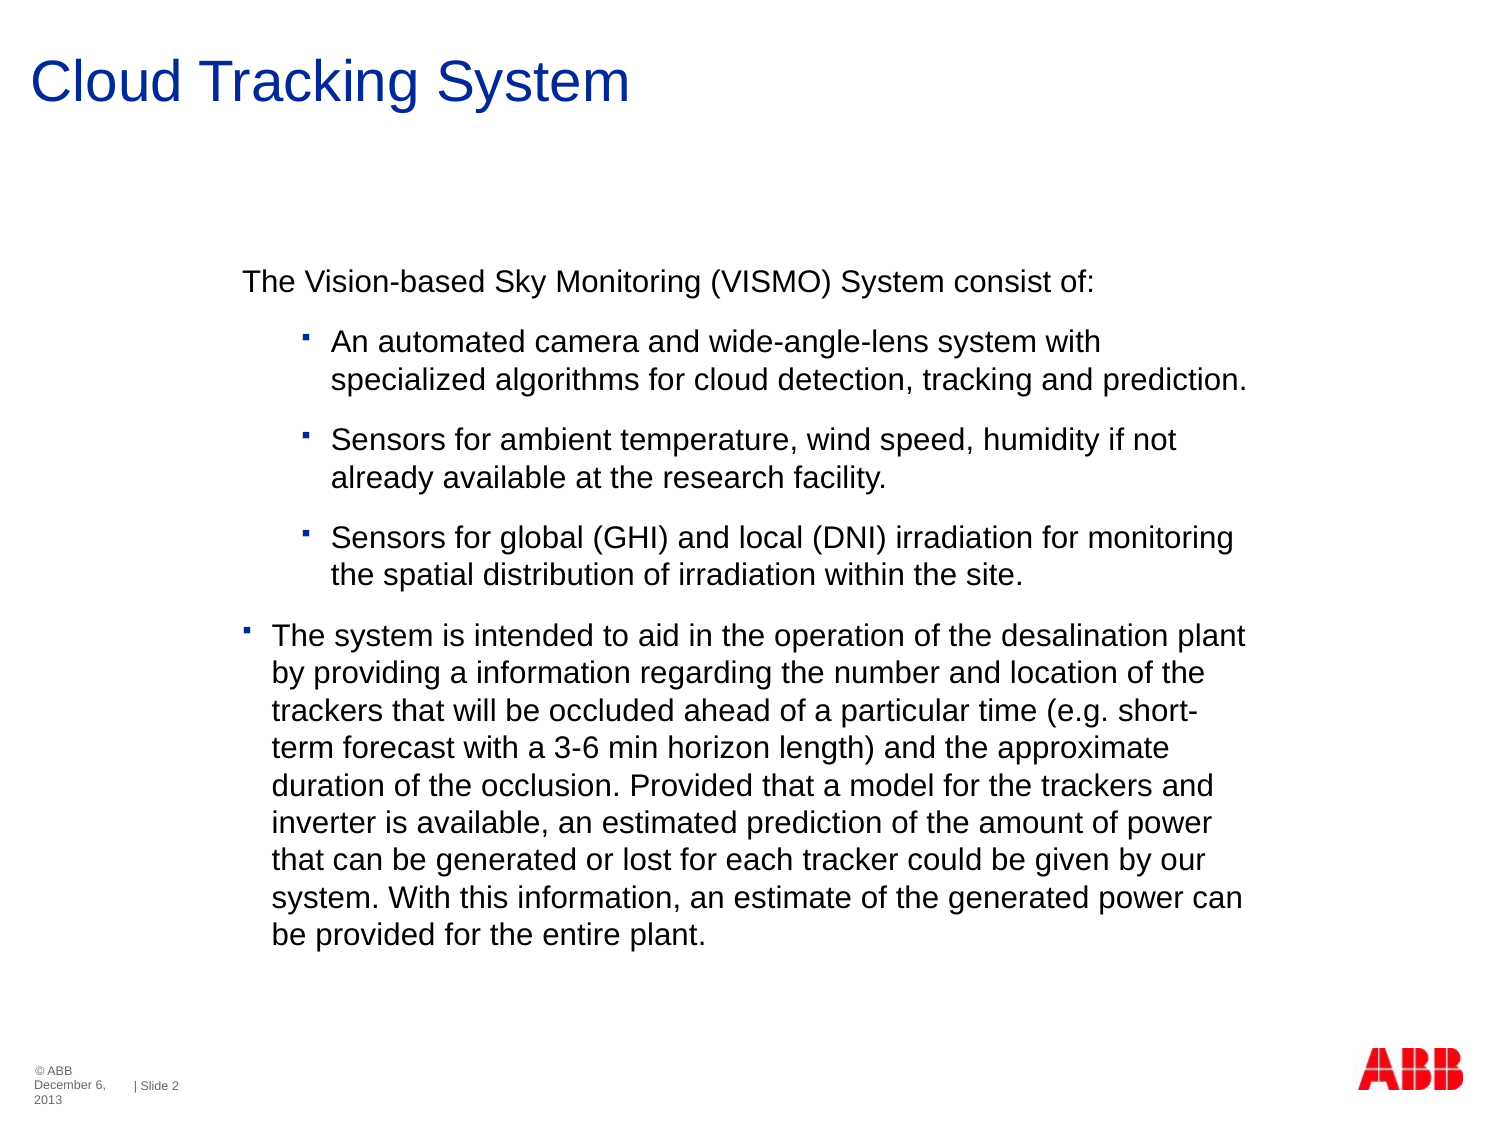

# Cloud Tracking System

The Vision-based Sky Monitoring (VISMO) System consist of:
An automated camera and wide-angle-lens system with specialized algorithms for cloud detection, tracking and prediction.
Sensors for ambient temperature, wind speed, humidity if not already available at the research facility.
Sensors for global (GHI) and local (DNI) irradiation for monitoring the spatial distribution of irradiation within the site.
The system is intended to aid in the operation of the desalination plant by providing a information regarding the number and location of the trackers that will be occluded ahead of a particular time (e.g. short-term forecast with a 3-6 min horizon length) and the approximate duration of the occlusion. Provided that a model for the trackers and inverter is available, an estimated prediction of the amount of power that can be generated or lost for each tracker could be given by our system. With this information, an estimate of the generated power can be provided for the entire plant.
© ABB
December 6, 2013
| Slide 2